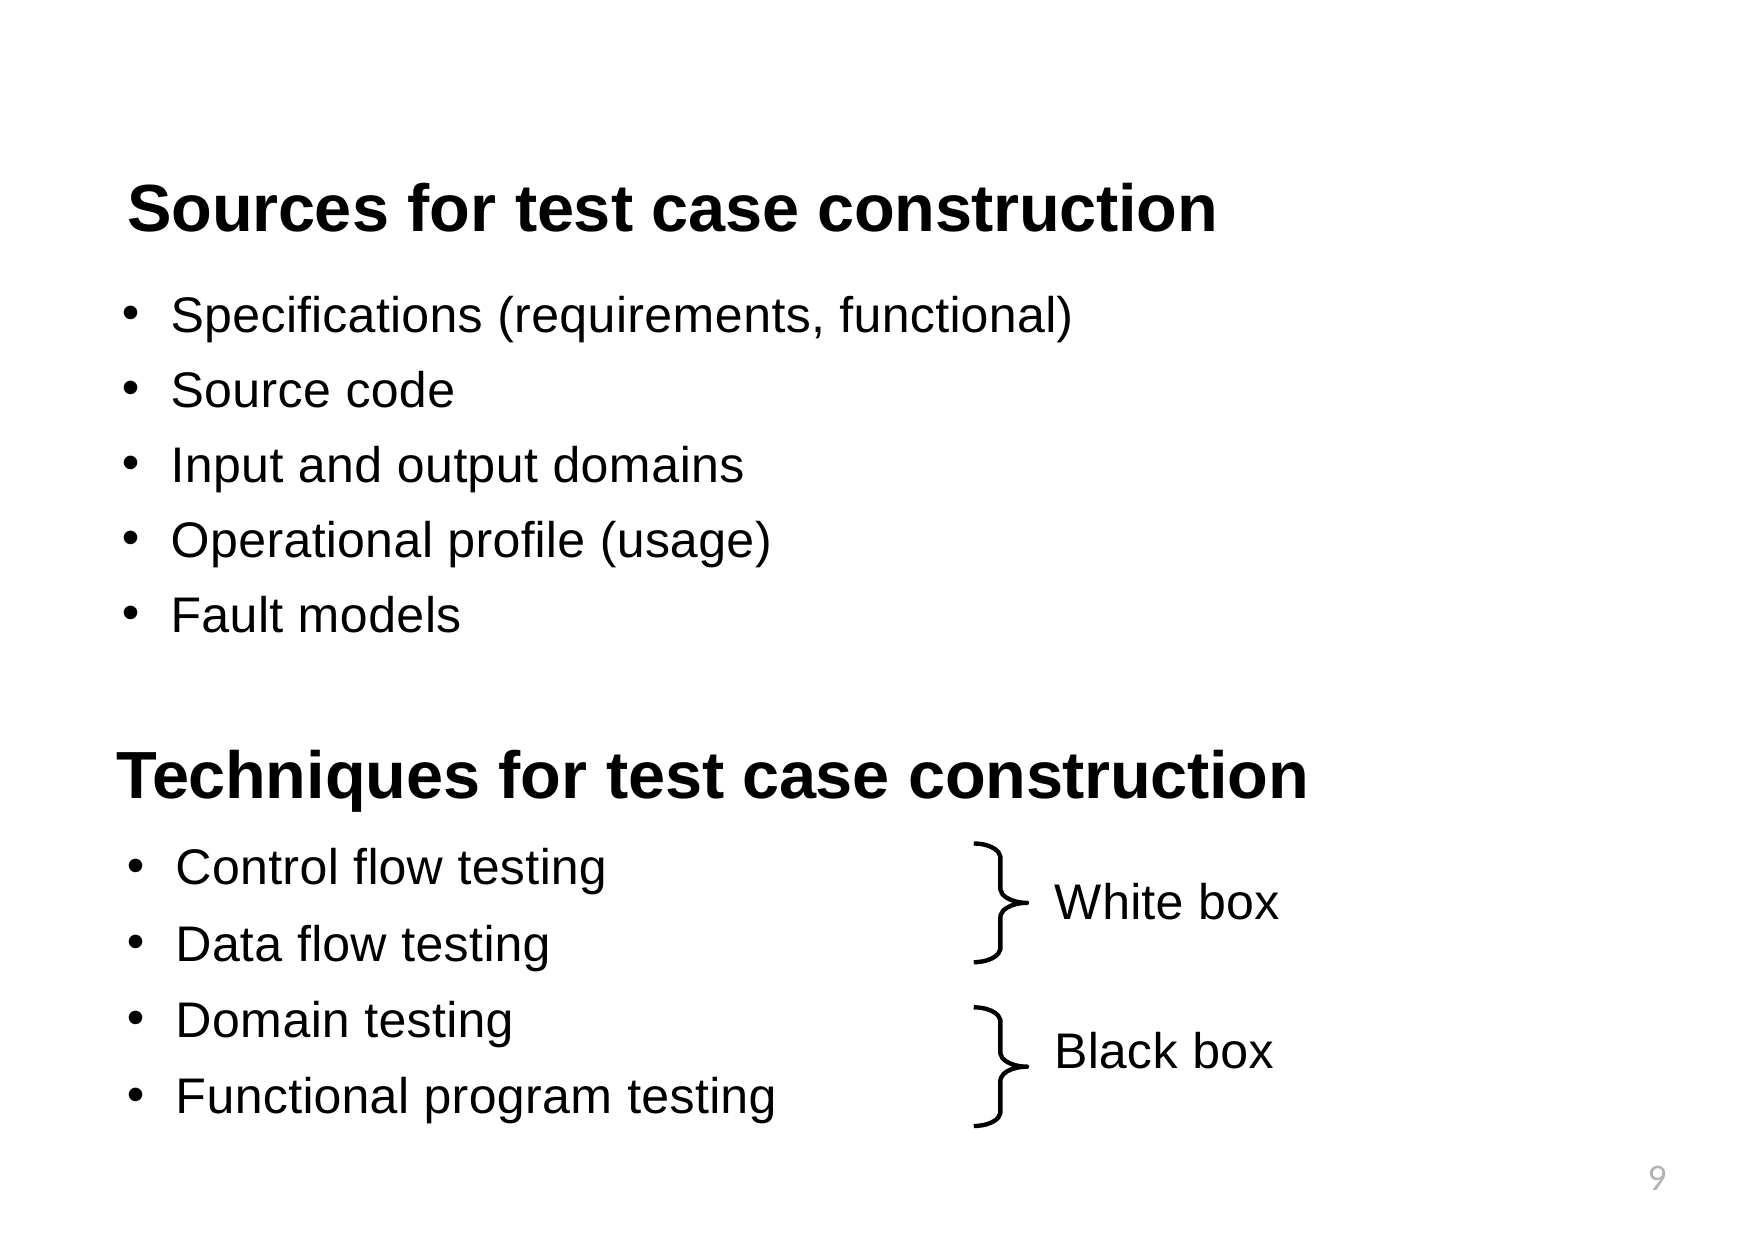

# Sources for test case construction
Specifications (requirements, functional)

Source code

Input and output domains

Operational profile (usage)

Fault models
Techniques for test case construction
Control flow testing

Data flow testing

Domain testing

Functional program testing

White box

Black box

9